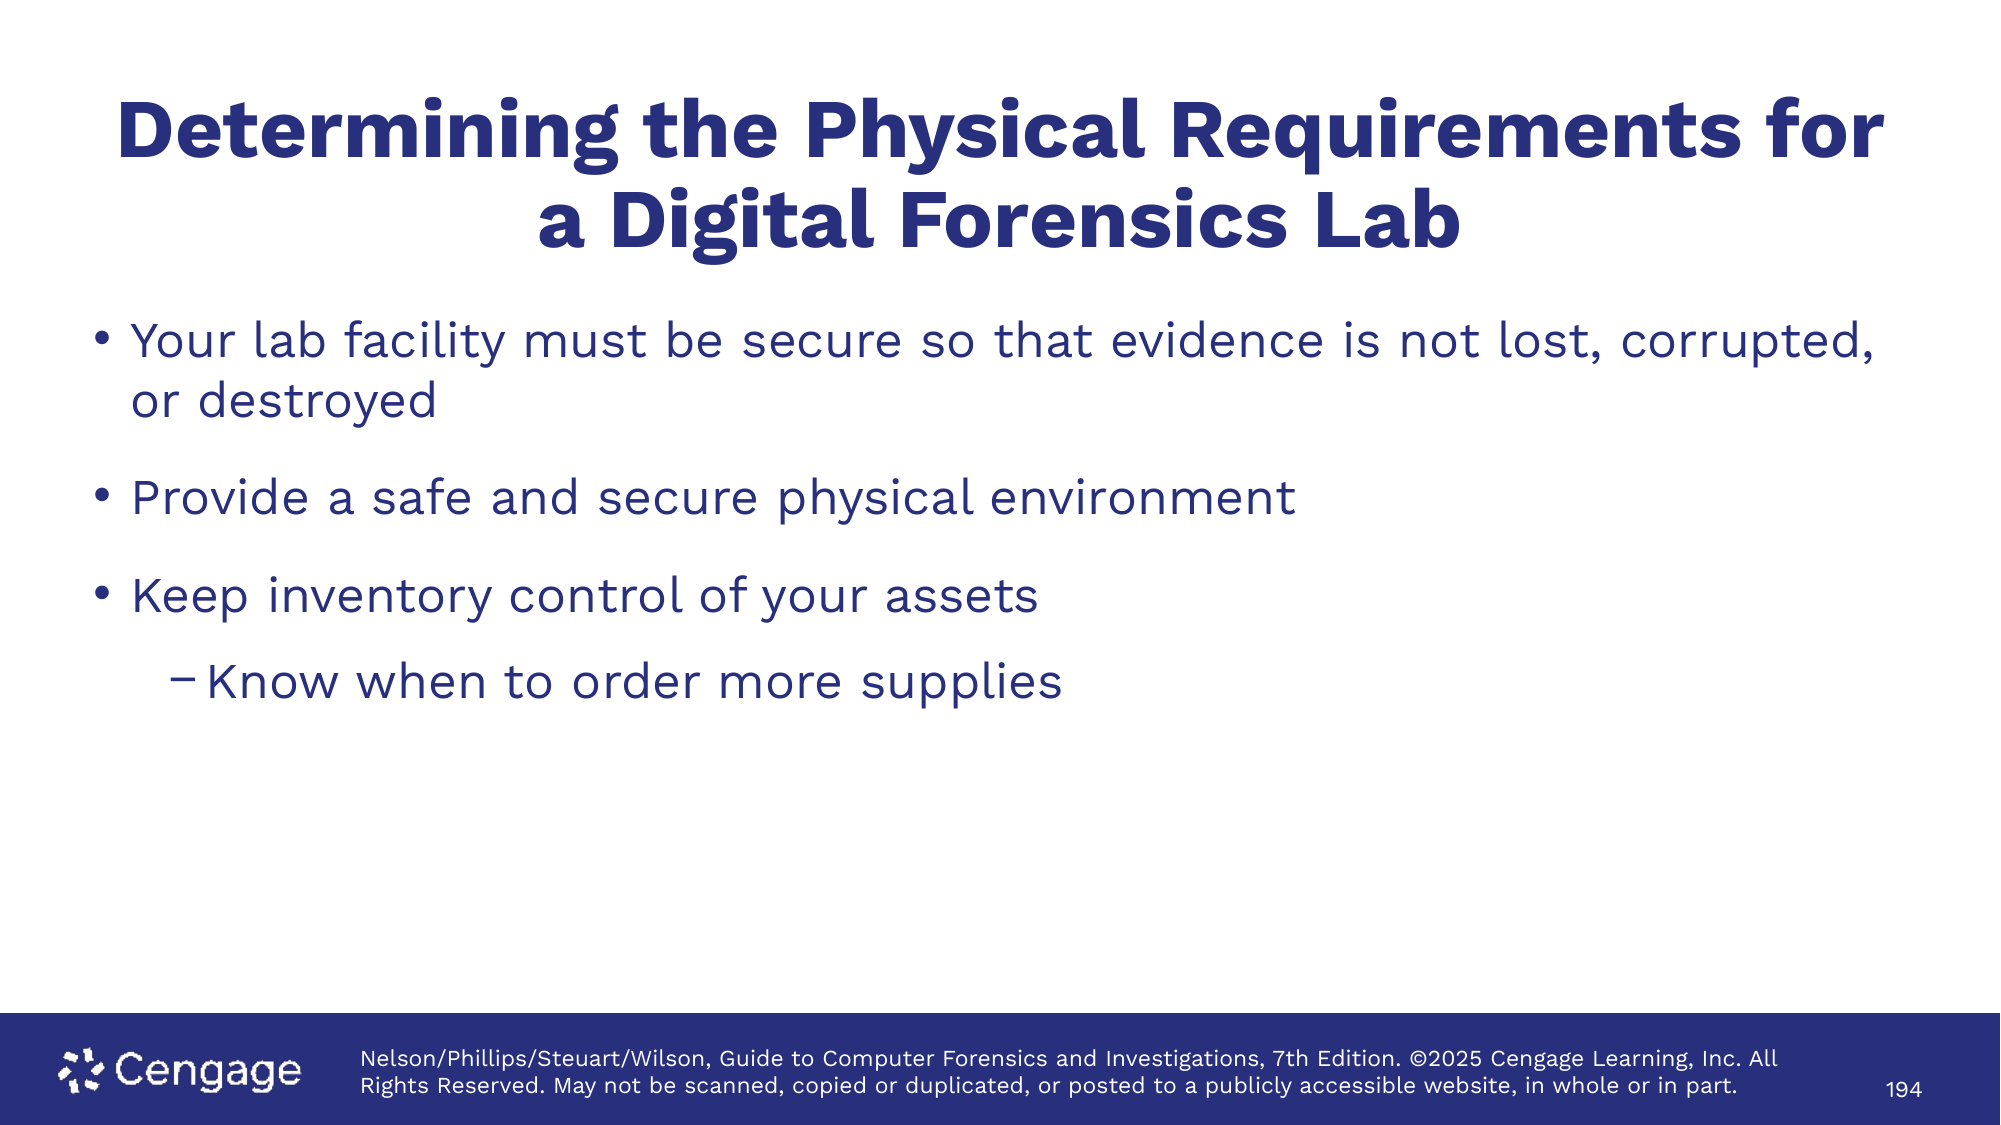

# Determining the Physical Requirements for a Digital Forensics Lab
Your lab facility must be secure so that evidence is not lost, corrupted, or destroyed
Provide a safe and secure physical environment
Keep inventory control of your assets
Know when to order more supplies